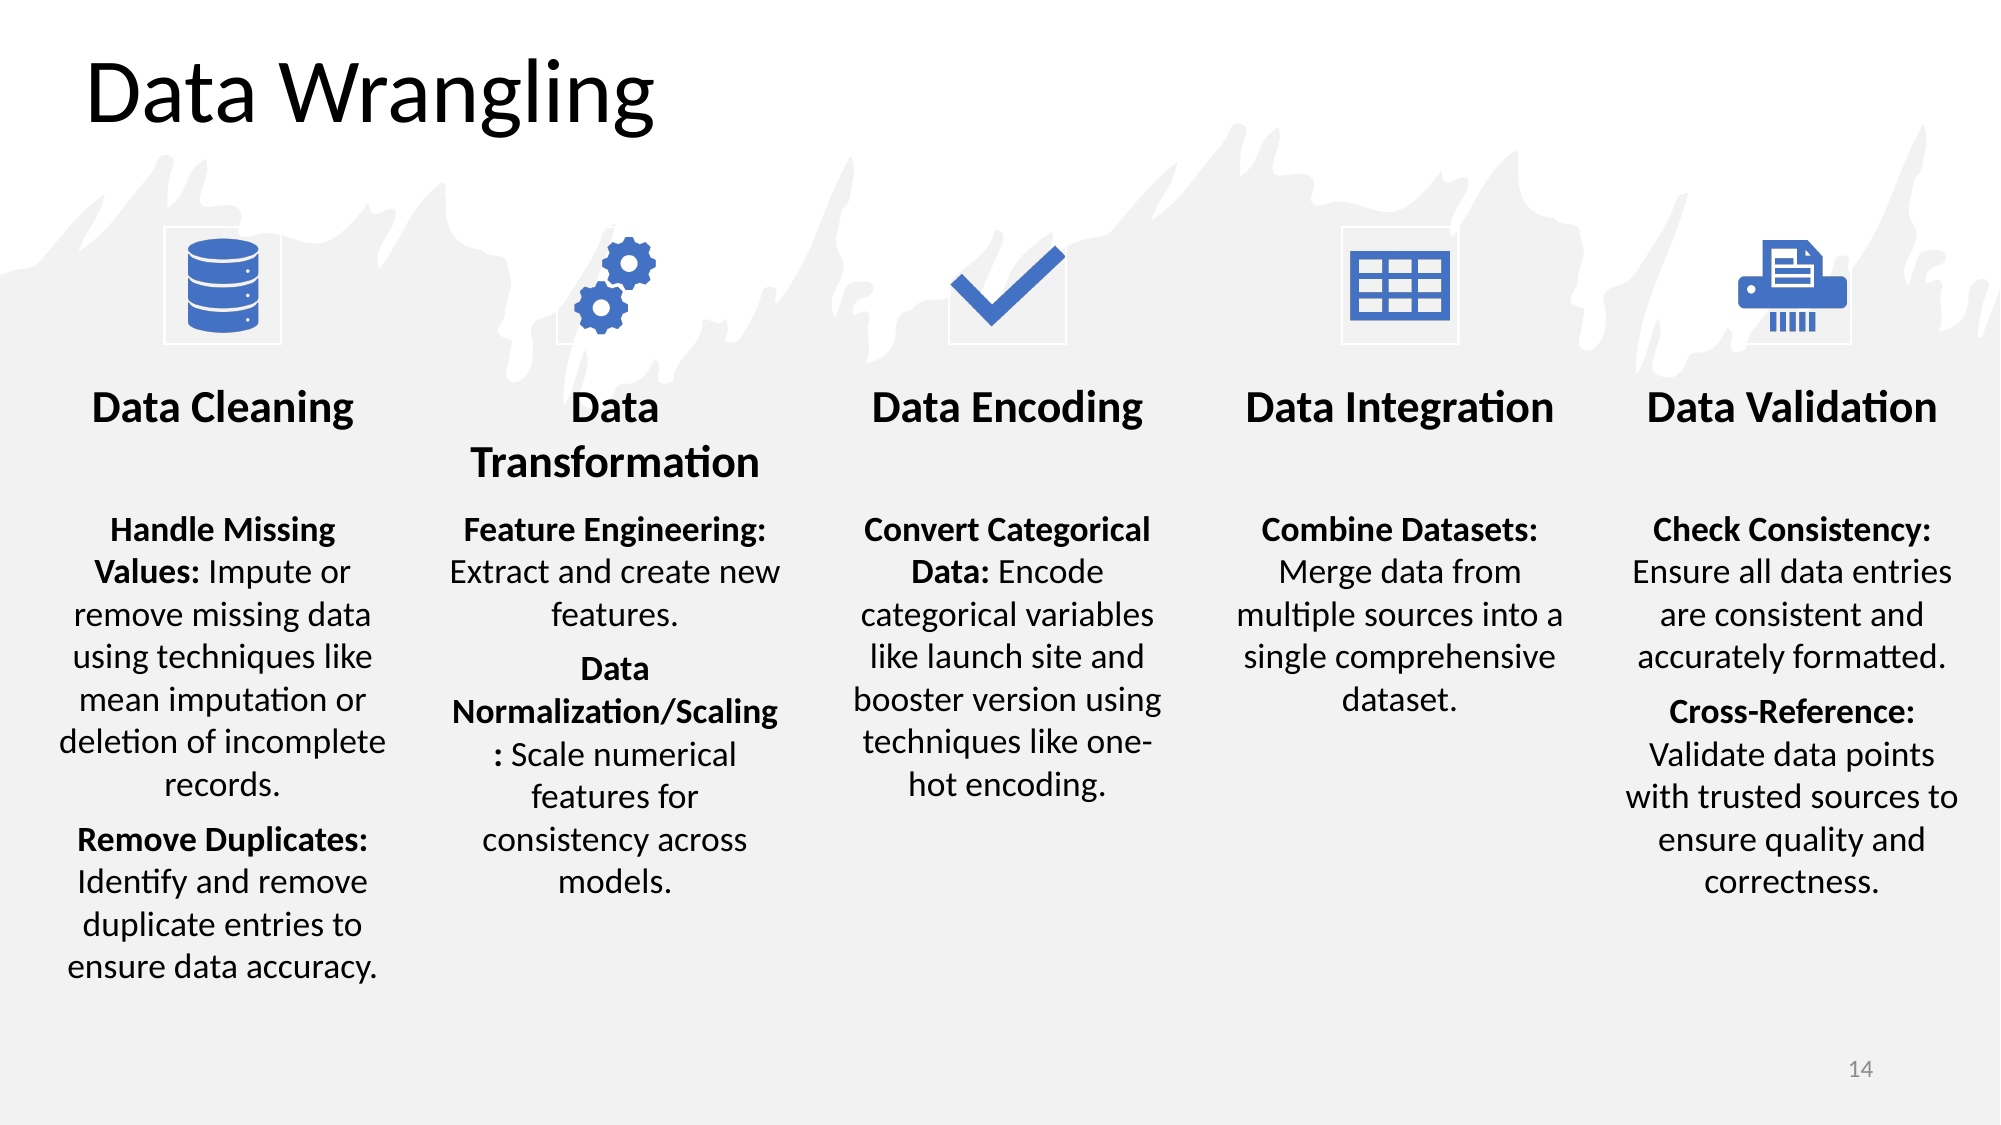

Data Wrangling

Data Cleaning
Handle Missing Values: Impute or remove missing data using techniques like mean imputation or deletion of incomplete records.
Remove Duplicates: Identify and remove duplicate entries to ensure data accuracy.
Data Transformation
Feature Engineering: Extract and create new features.
Data Normalization/Scaling: Scale numerical features for consistency across models.
Data Encoding
Convert Categorical Data: Encode categorical variables like launch site and booster version using techniques like one-hot encoding.
Data Integration
Combine Datasets: Merge data from multiple sources into a single comprehensive dataset.
Data Validation
Check Consistency: Ensure all data entries are consistent and accurately formatted.
Cross-Reference: Validate data points with trusted sources to ensure quality and correctness.
14